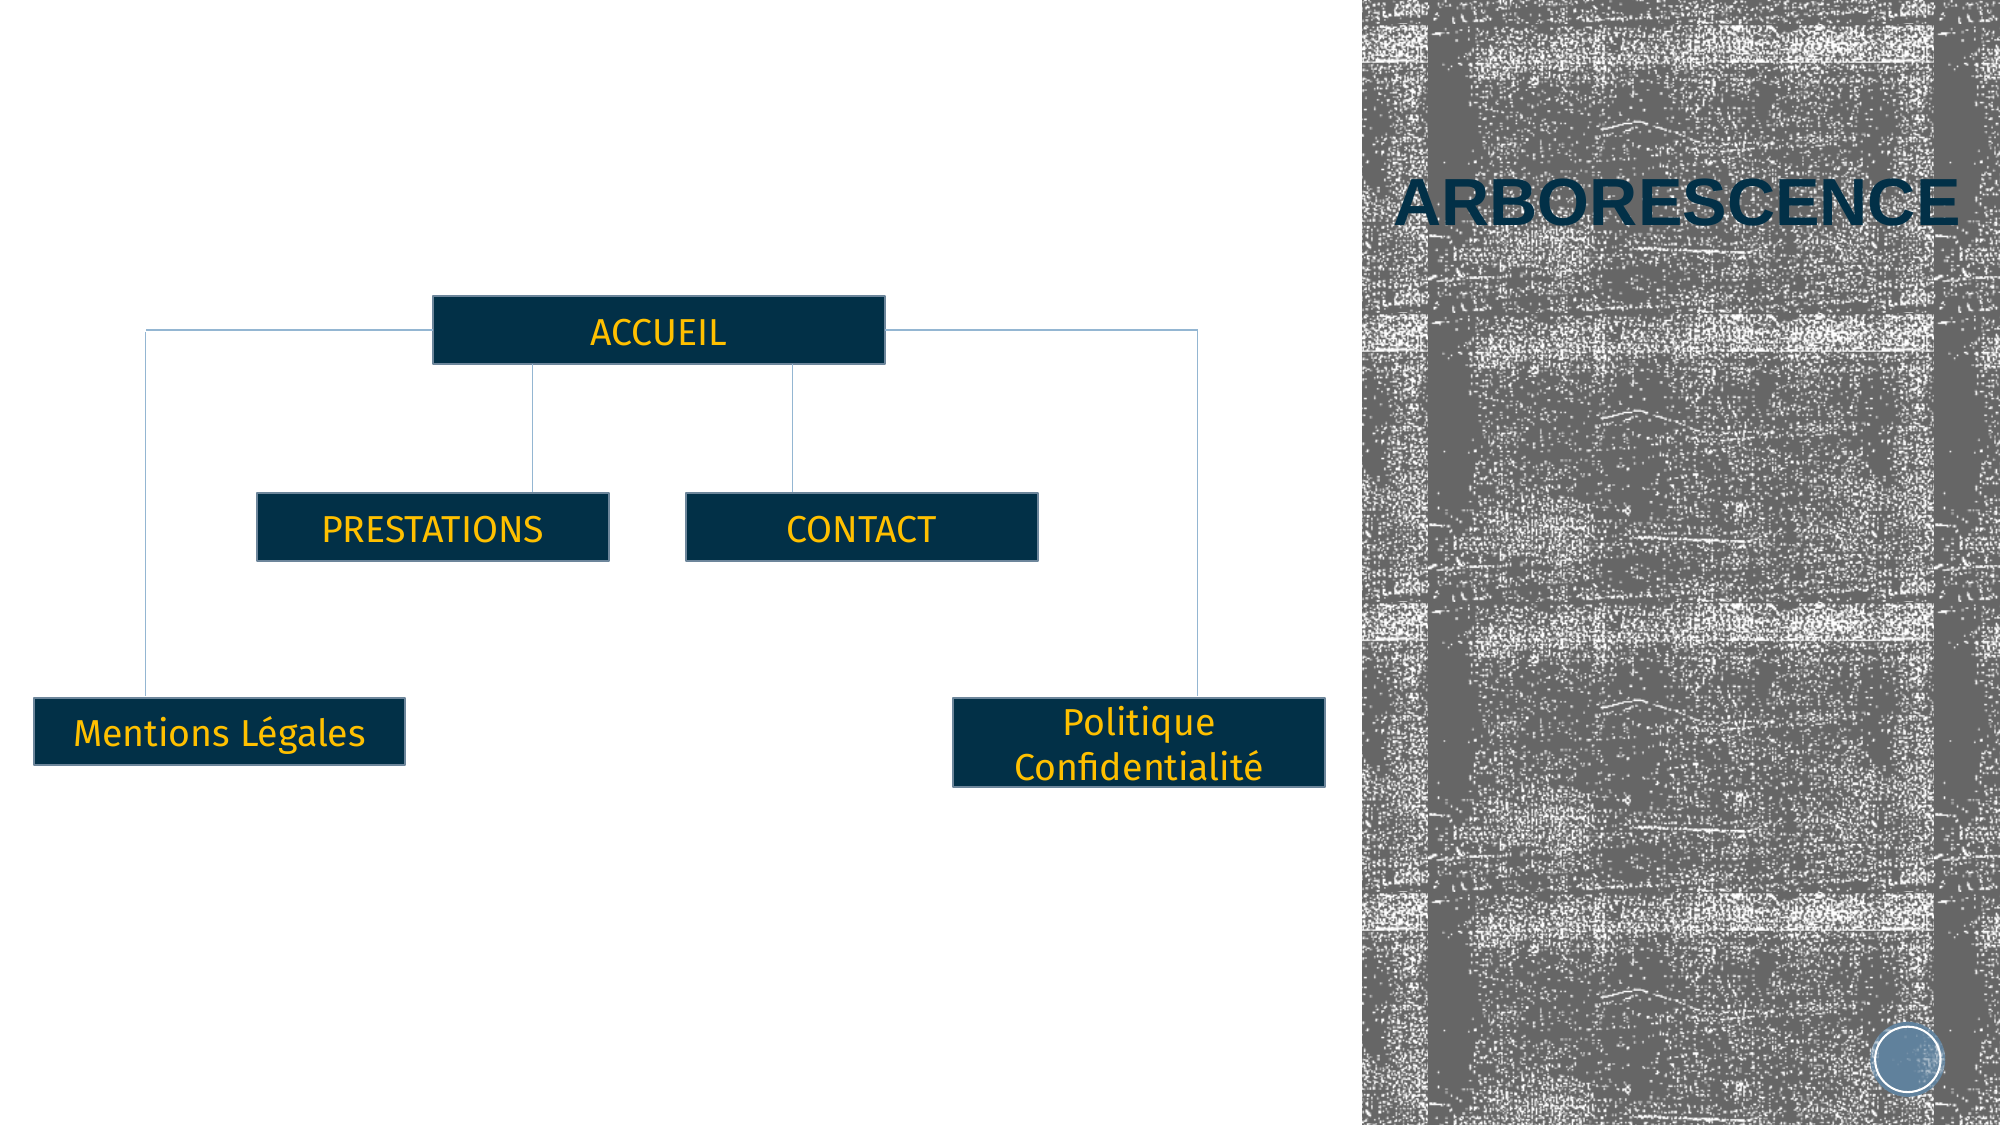

# ARBORESCENCE
ACCUEIL
PRESTATIONS
CONTACT
Mentions Légales
Politique Confidentialité